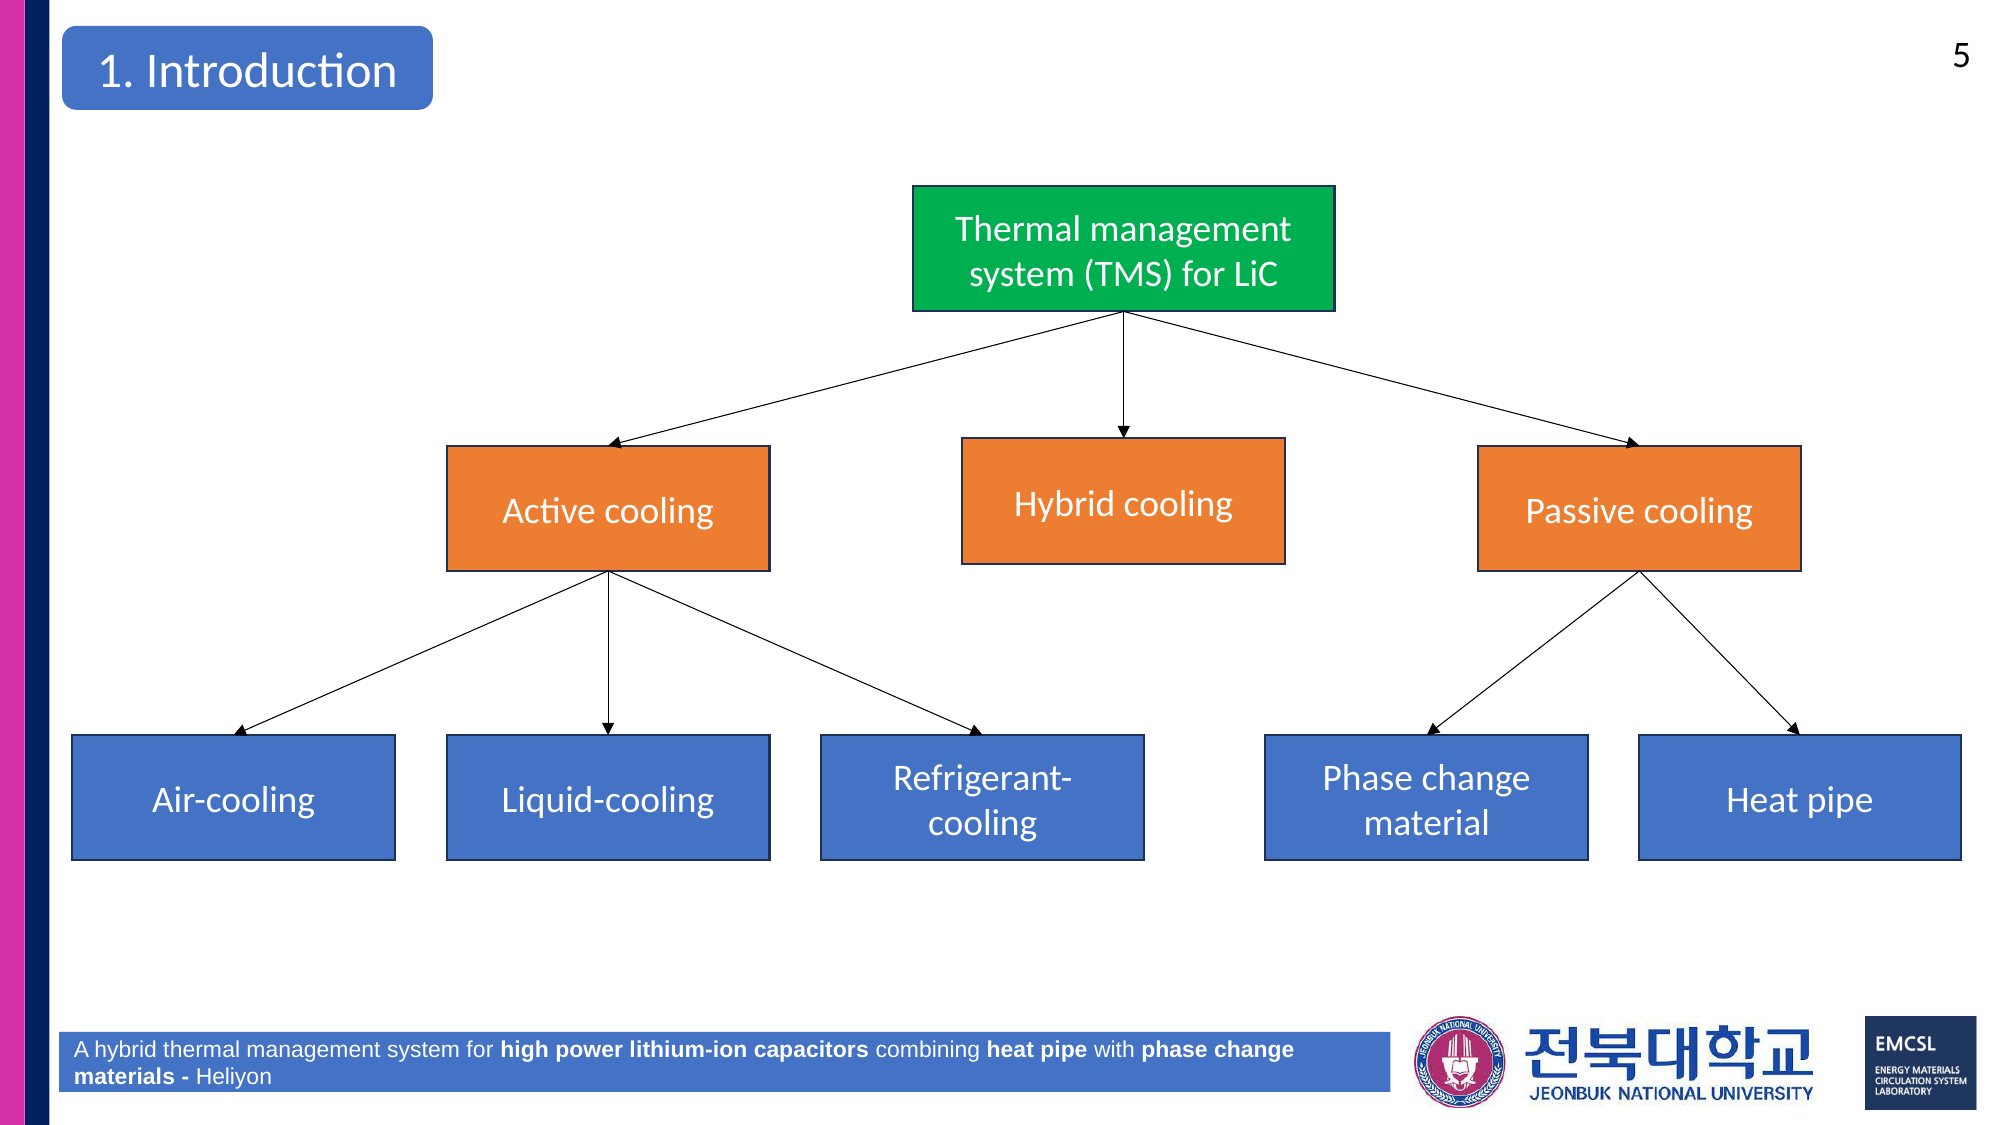

5
1. Introduction
Thermal management system (TMS) for LiC
Hybrid cooling
Active cooling
Passive cooling
Phase change material
Heat pipe
Refrigerant- cooling
Liquid-cooling

Air-cooling
A hybrid thermal management system for high power lithium-ion capacitors combining heat pipe with phase change materials - Heliyon